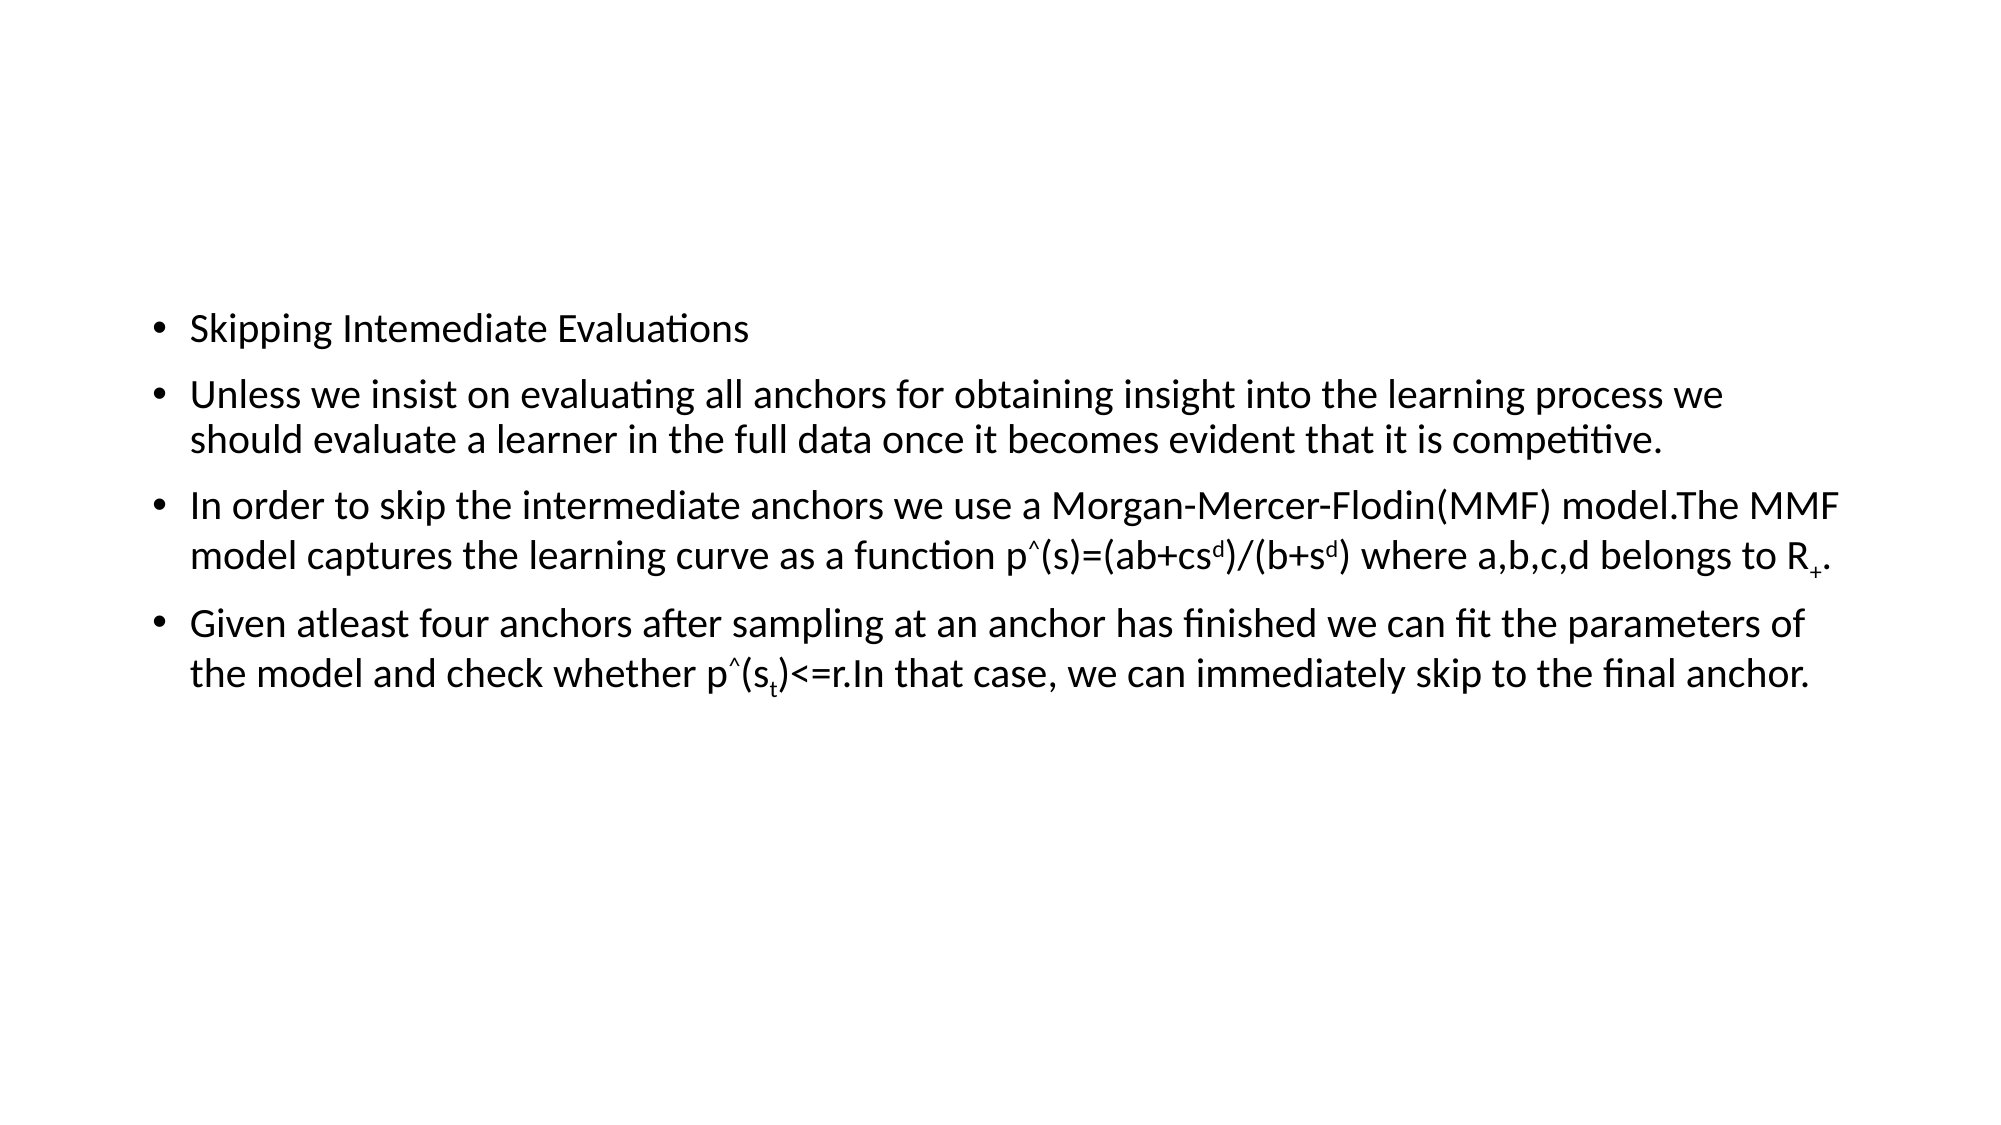

#
Skipping Intemediate Evaluations
Unless we insist on evaluating all anchors for obtaining insight into the learning process we should evaluate a learner in the full data once it becomes evident that it is competitive.
In order to skip the intermediate anchors we use a Morgan-Mercer-Flodin(MMF) model.The MMF model captures the learning curve as a function p^(s)=(ab+csd)/(b+sd) where a,b,c,d belongs to R+.
Given atleast four anchors after sampling at an anchor has finished we can fit the parameters of the model and check whether p^(st)<=r.In that case, we can immediately skip to the final anchor.